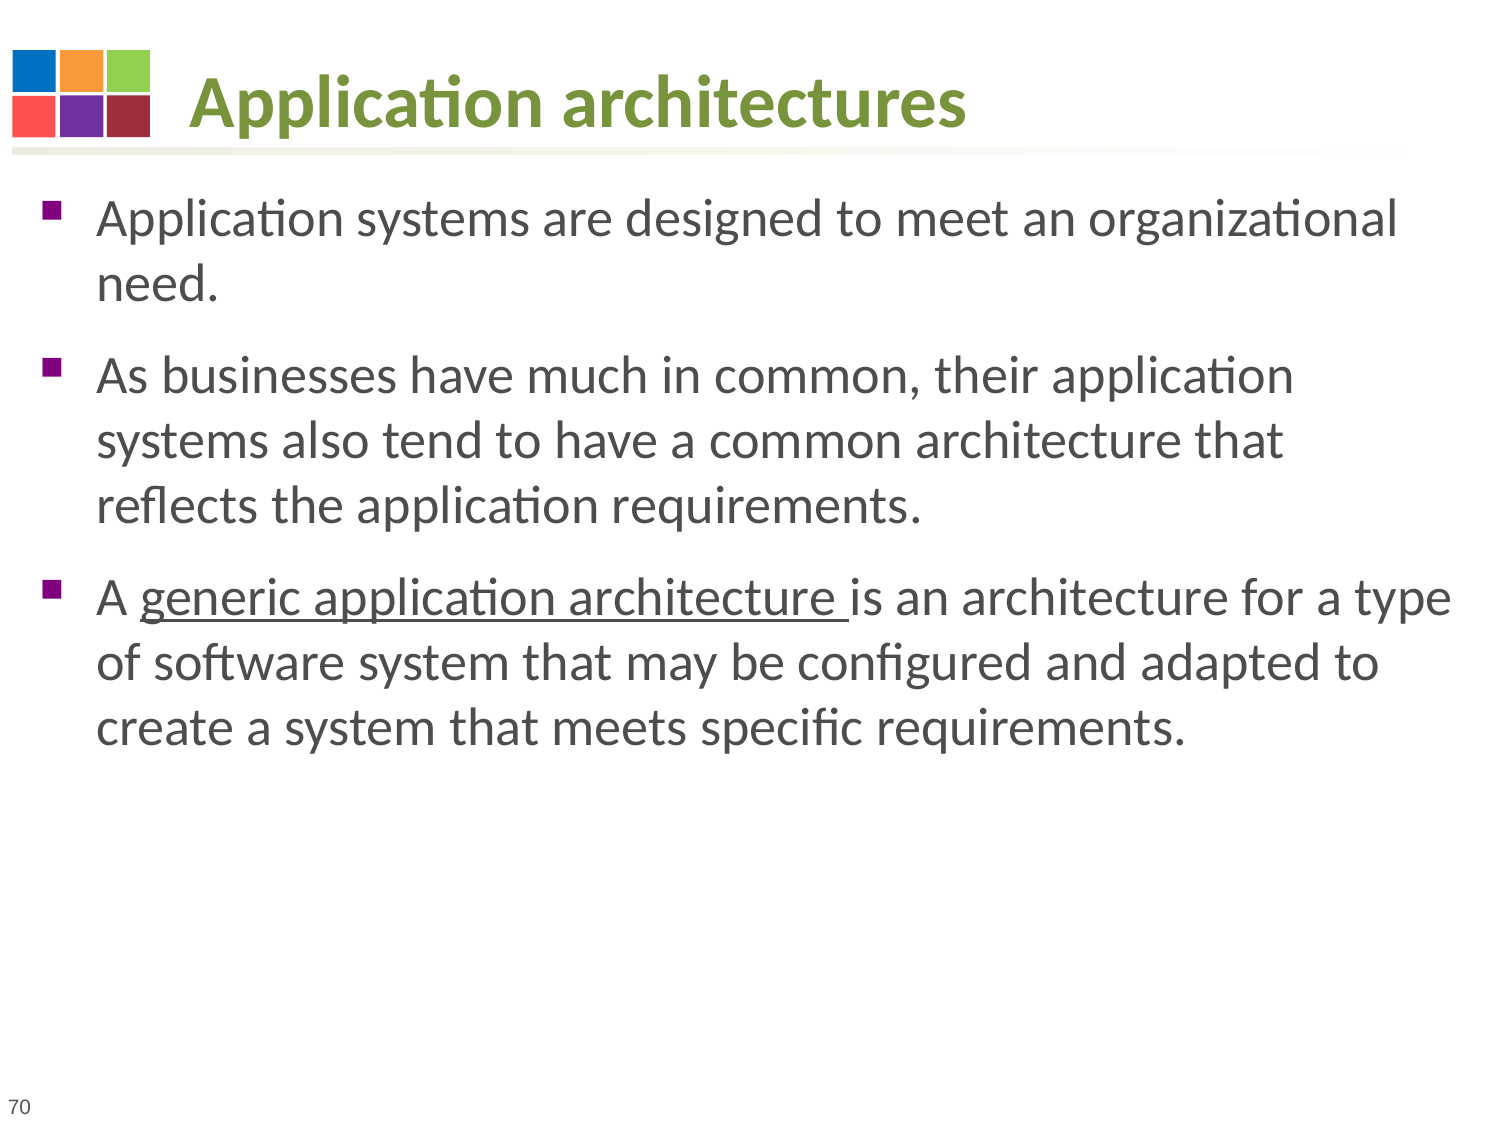

# Application architectures
Application systems are designed to meet an organizational need.
As businesses have much in common, their application systems also tend to have a common architecture that reflects the application requirements.
A generic application architecture is an architecture for a type of software system that may be configured and adapted to create a system that meets specific requirements.